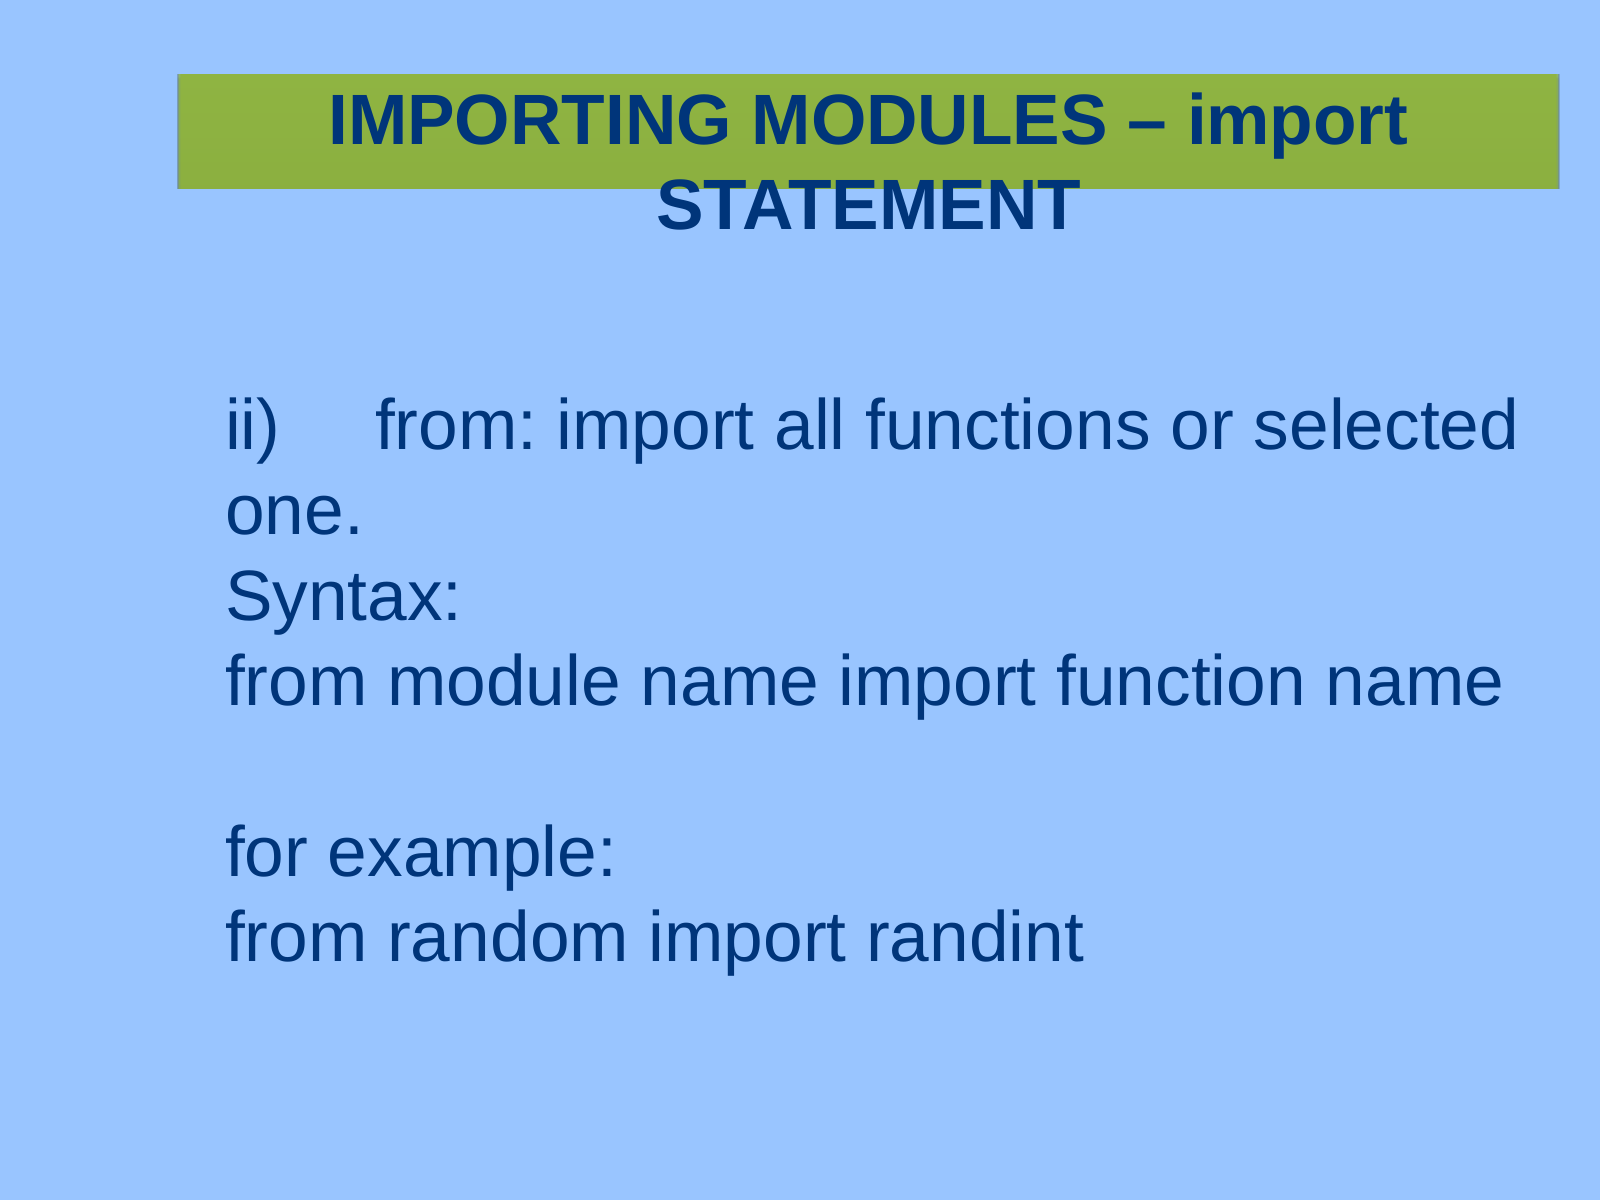

IMPORTING MODULES – import STATEMENT

ii)	from: import all functions or selected one.
Syntax:
from module name import function name

for example:
from random import randint